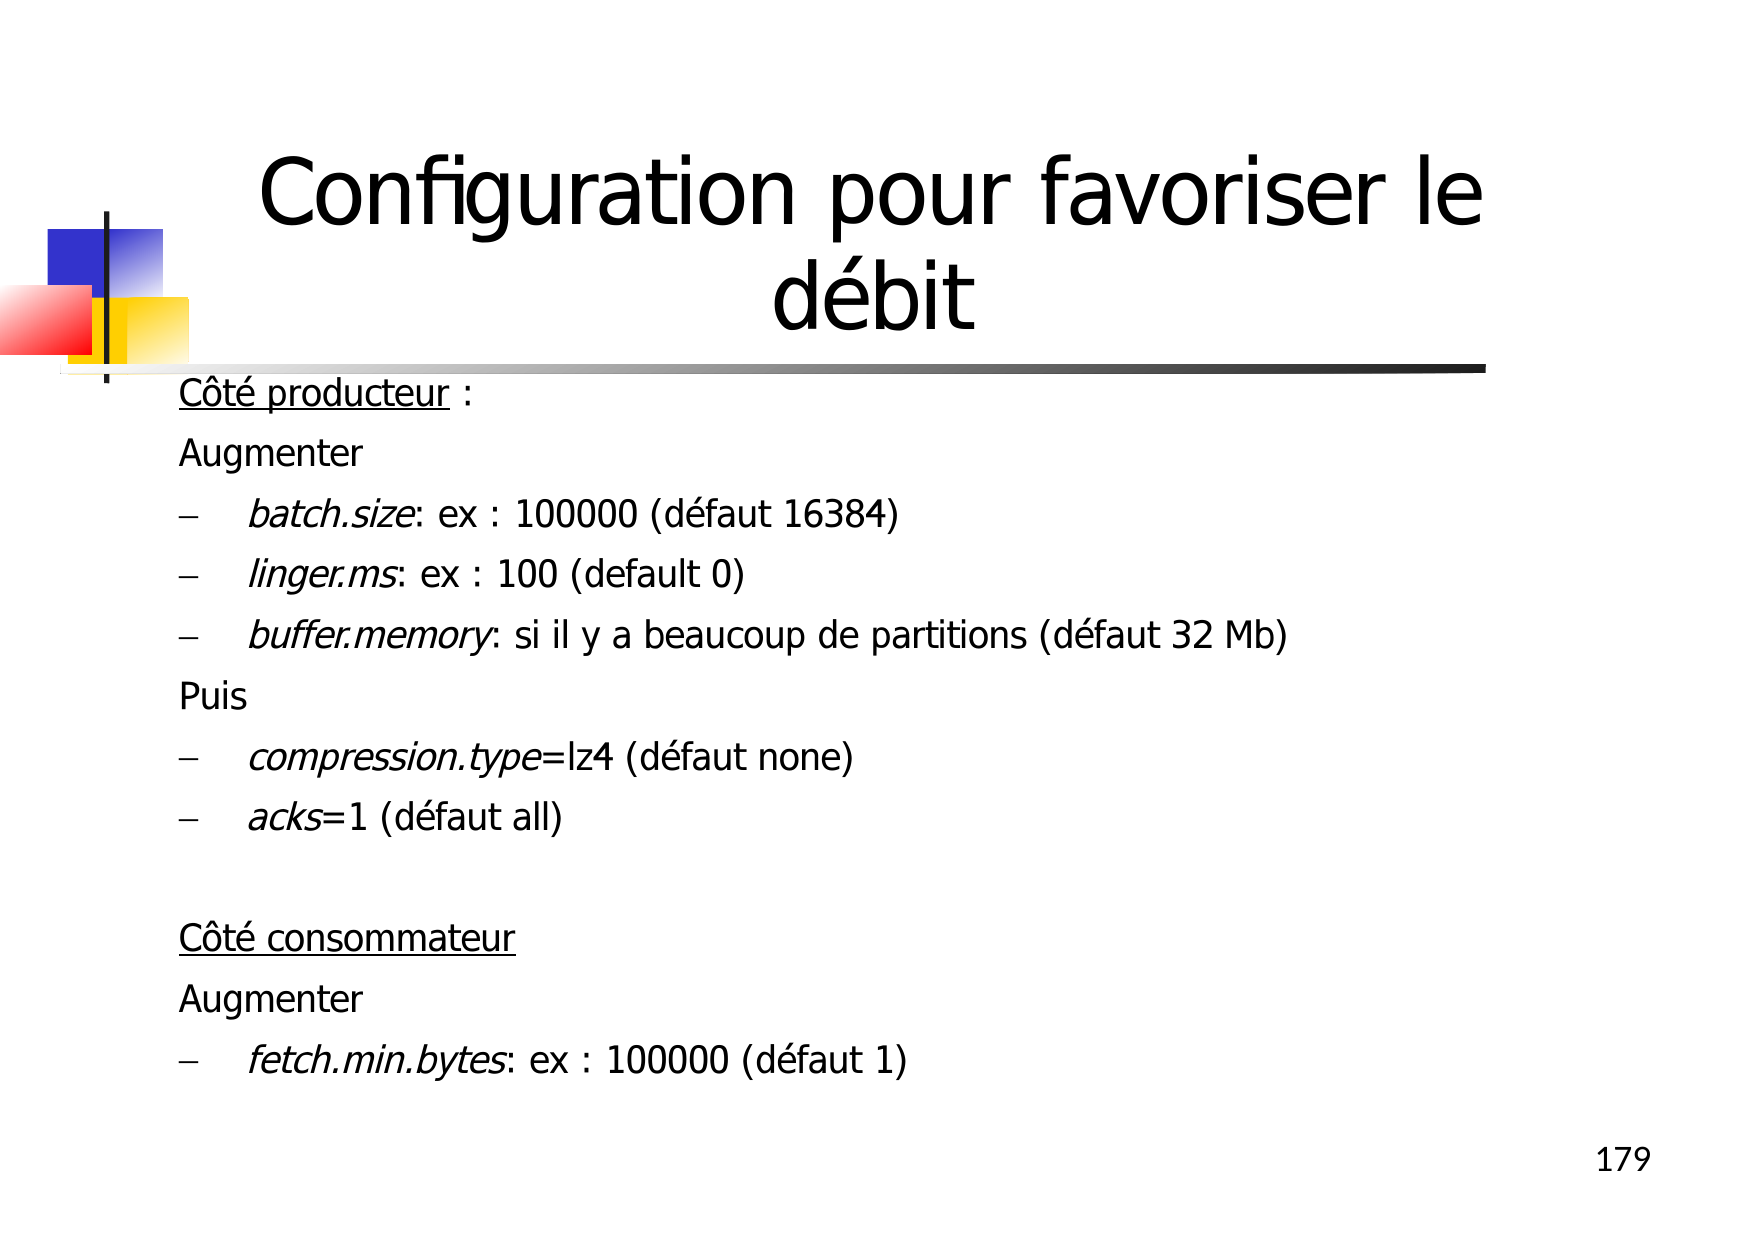

Configuration pour favoriser le débit
Côté producteur :
Augmenter
batch.size: ex : 100000 (défaut 16384)
linger.ms: ex : 100 (default 0)
buffer.memory: si il y a beaucoup de partitions (défaut 32 Mb)
Puis
compression.type=lz4 (défaut none)
acks=1 (défaut all)

Côté consommateur
Augmenter
fetch.min.bytes: ex : 100000 (défaut 1)